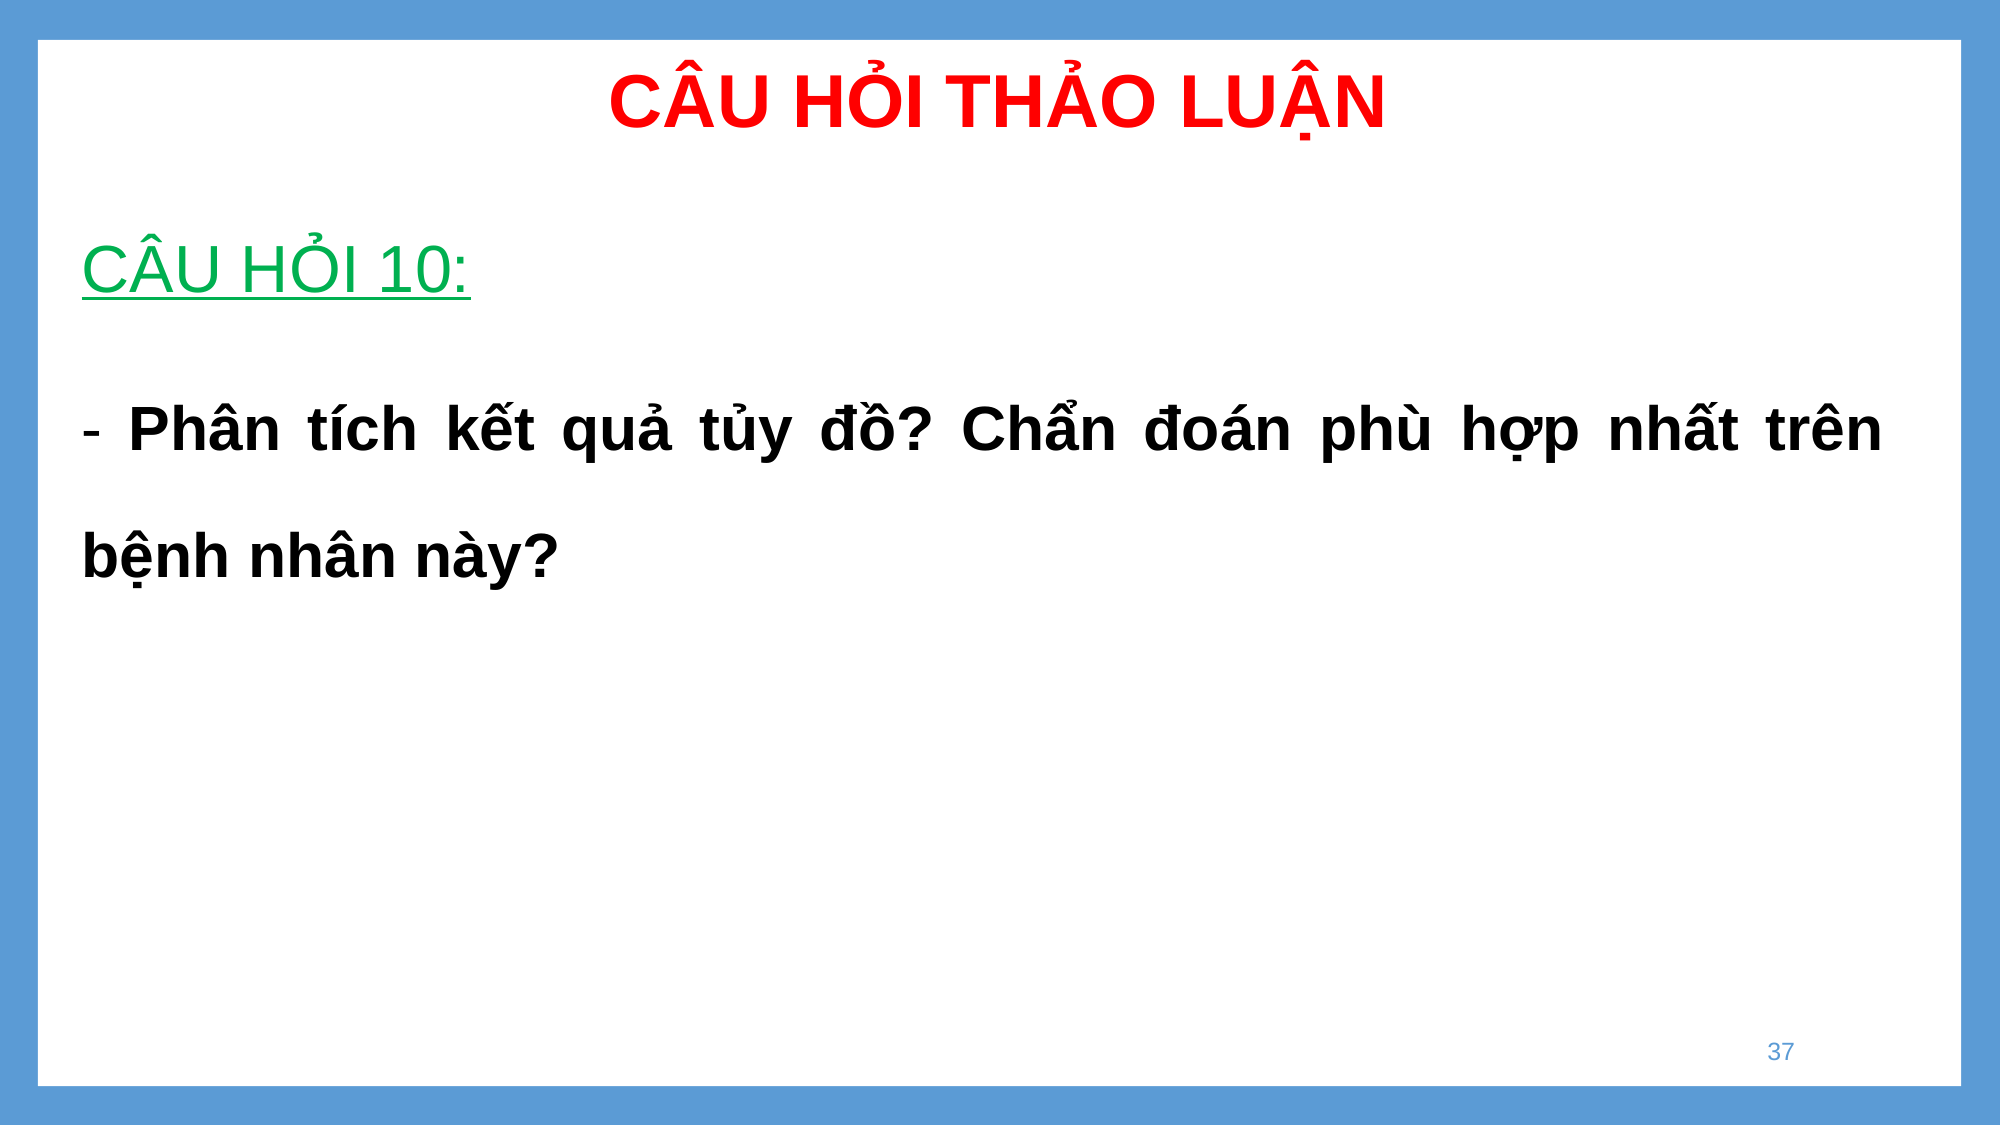

# CÂU HỎI THẢO LUẬN
CÂU HỎI 10:
- Phân tích kết quả tủy đồ? Chẩn đoán phù hợp nhất trên bệnh nhân này?
37